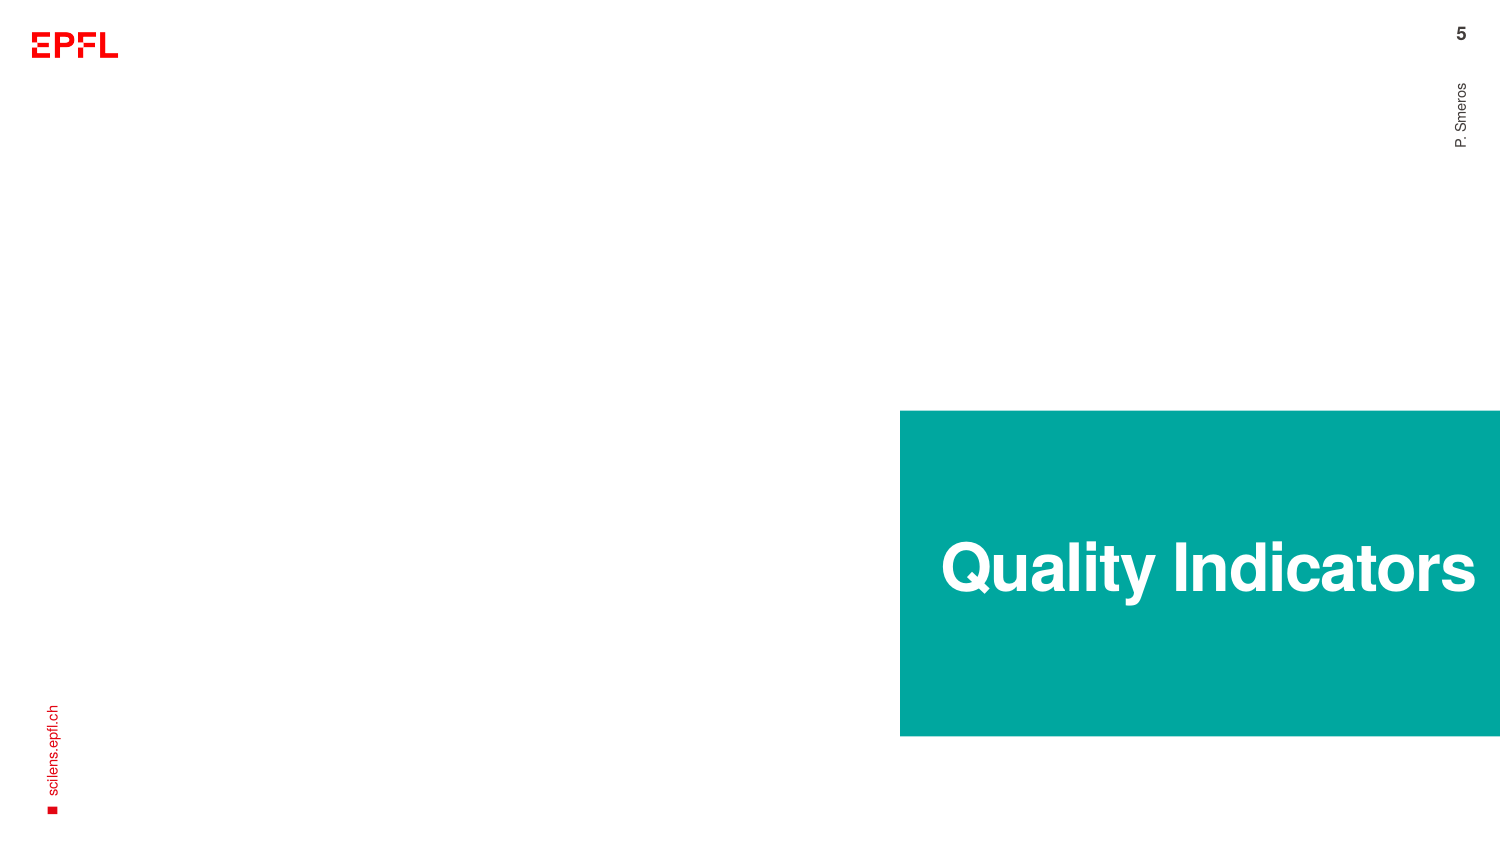

5
P. Smeros
# Quality Indicators
scilens.epfl.ch